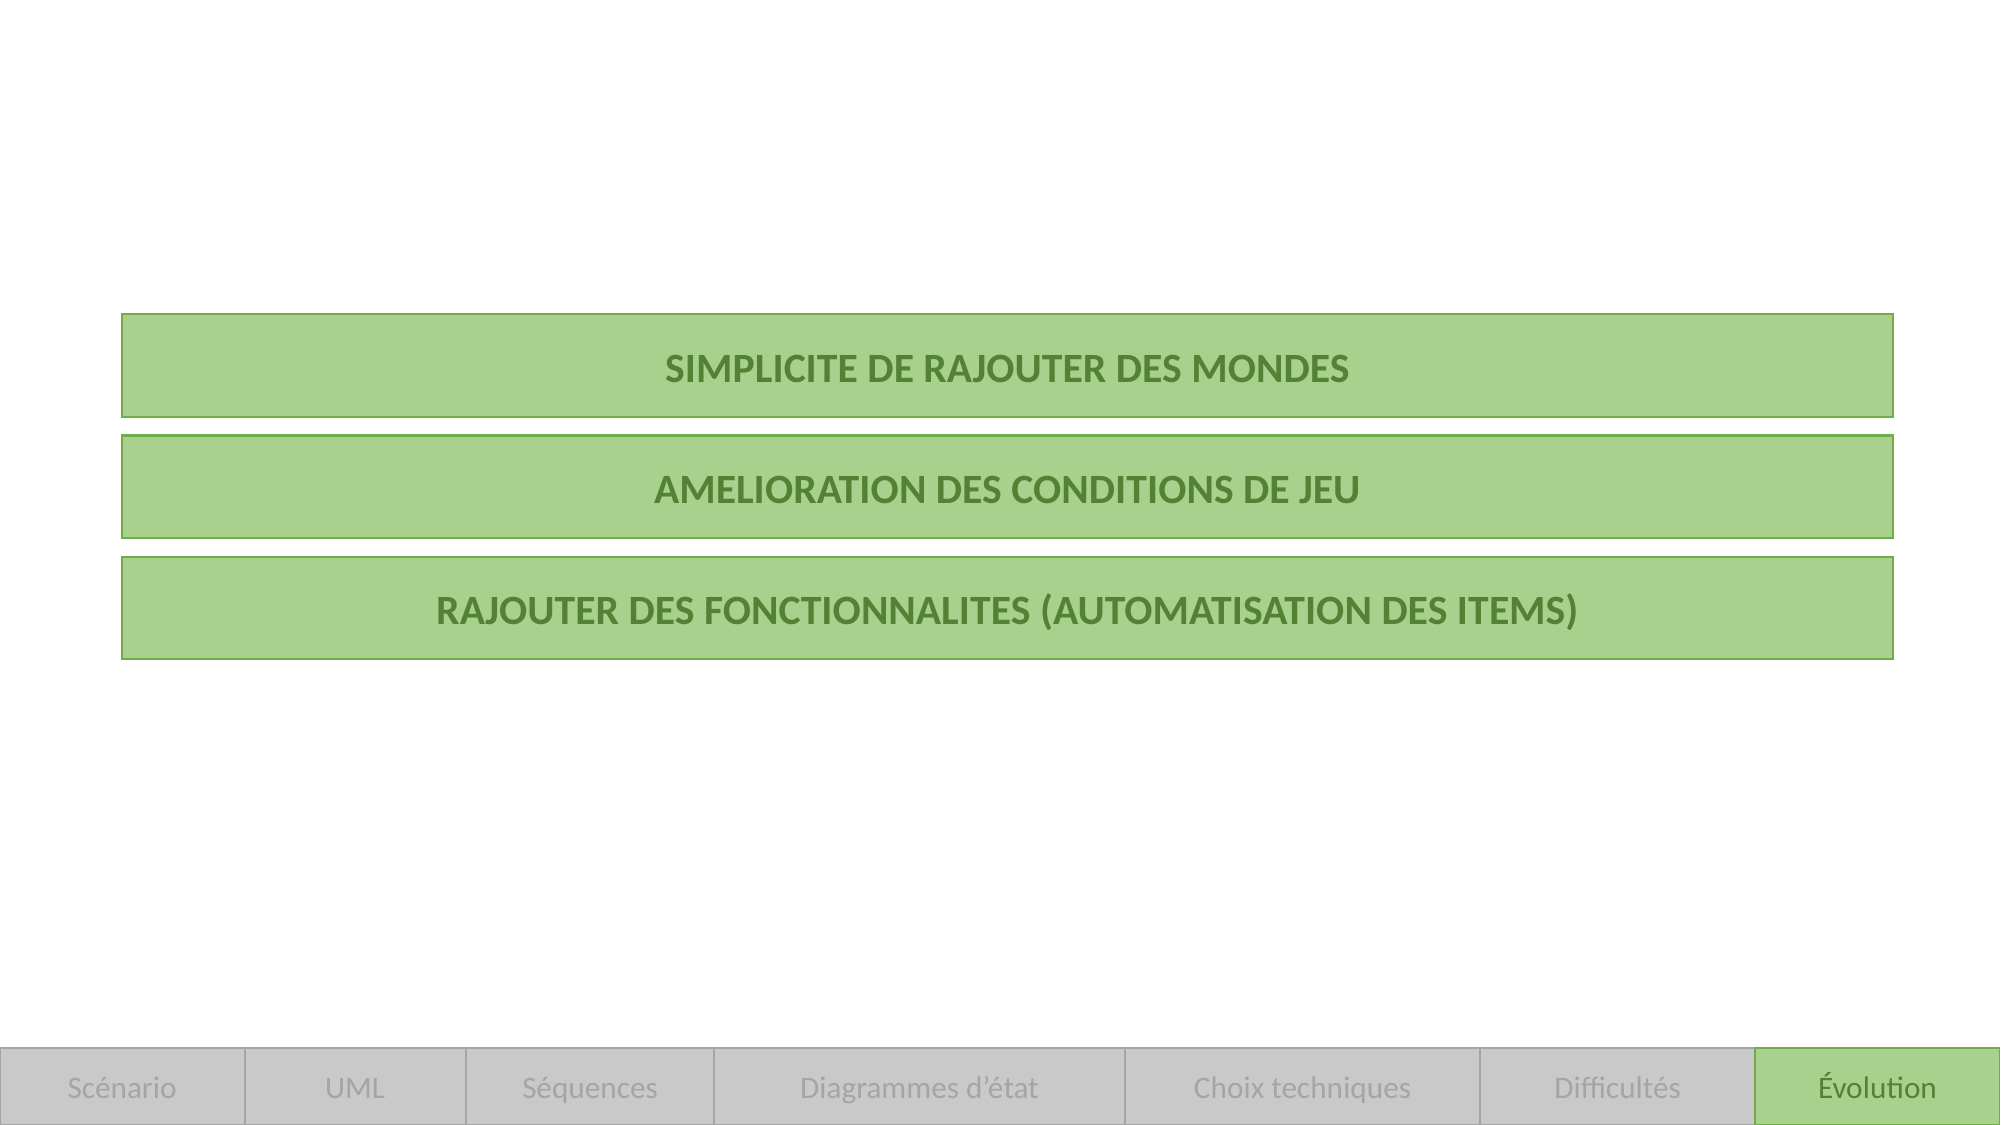

SIMPLICITE DE RAJOUTER DES MONDES
AMELIORATION DES CONDITIONS DE JEU
RAJOUTER DES FONCTIONNALITES (AUTOMATISATION DES ITEMS)
Scénario
UML
Séquences
Diagrammes d’état
Choix techniques
Difficultés
Évolution